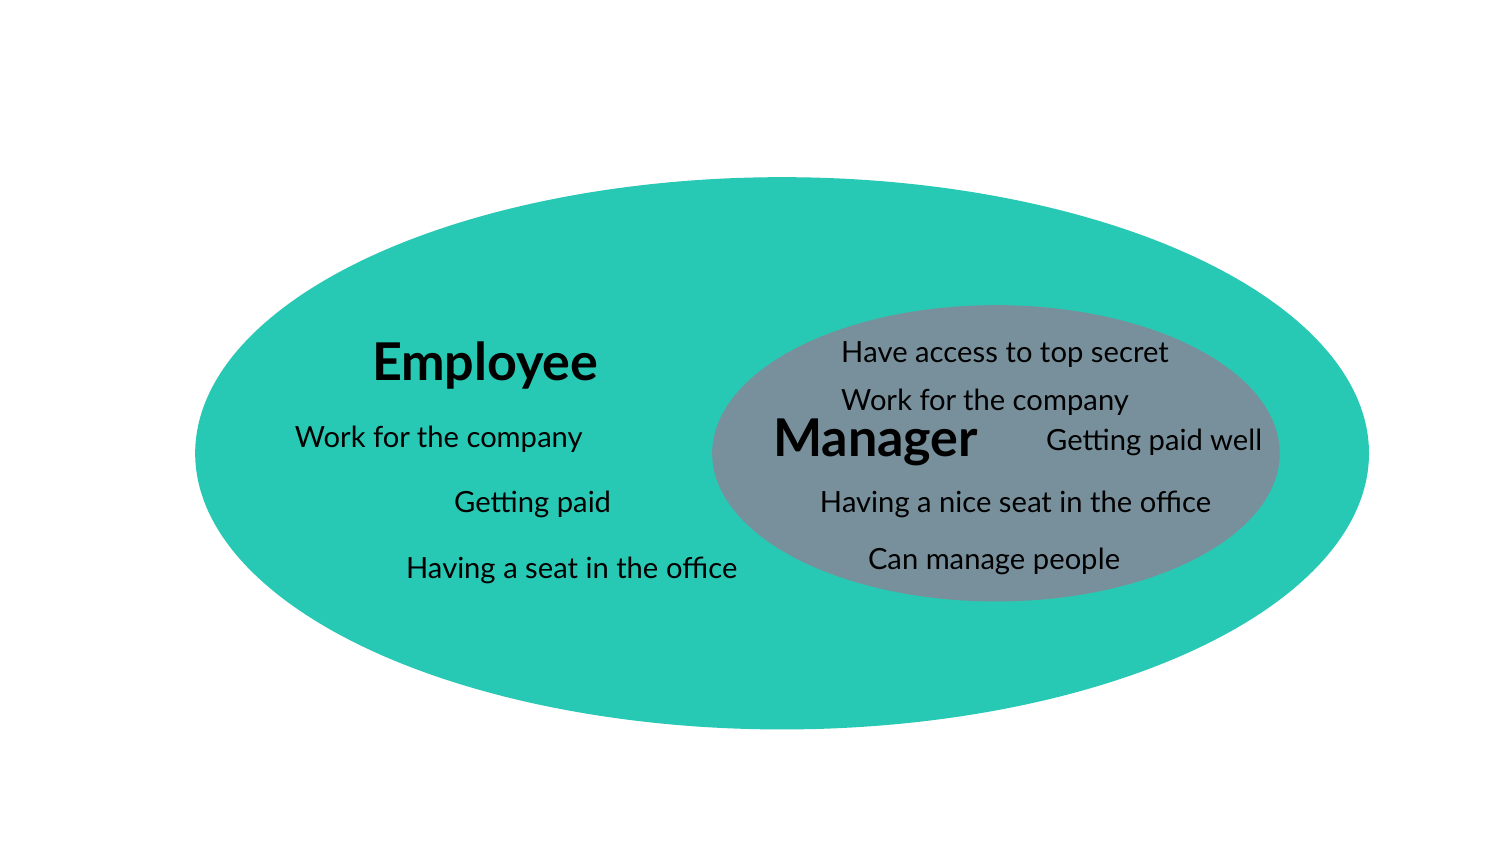

Employee
Have access to top secret
Work for the company
Manager
Work for the company
Getting paid well
Getting paid
Having a nice seat in the office
Can manage people
Having a seat in the office